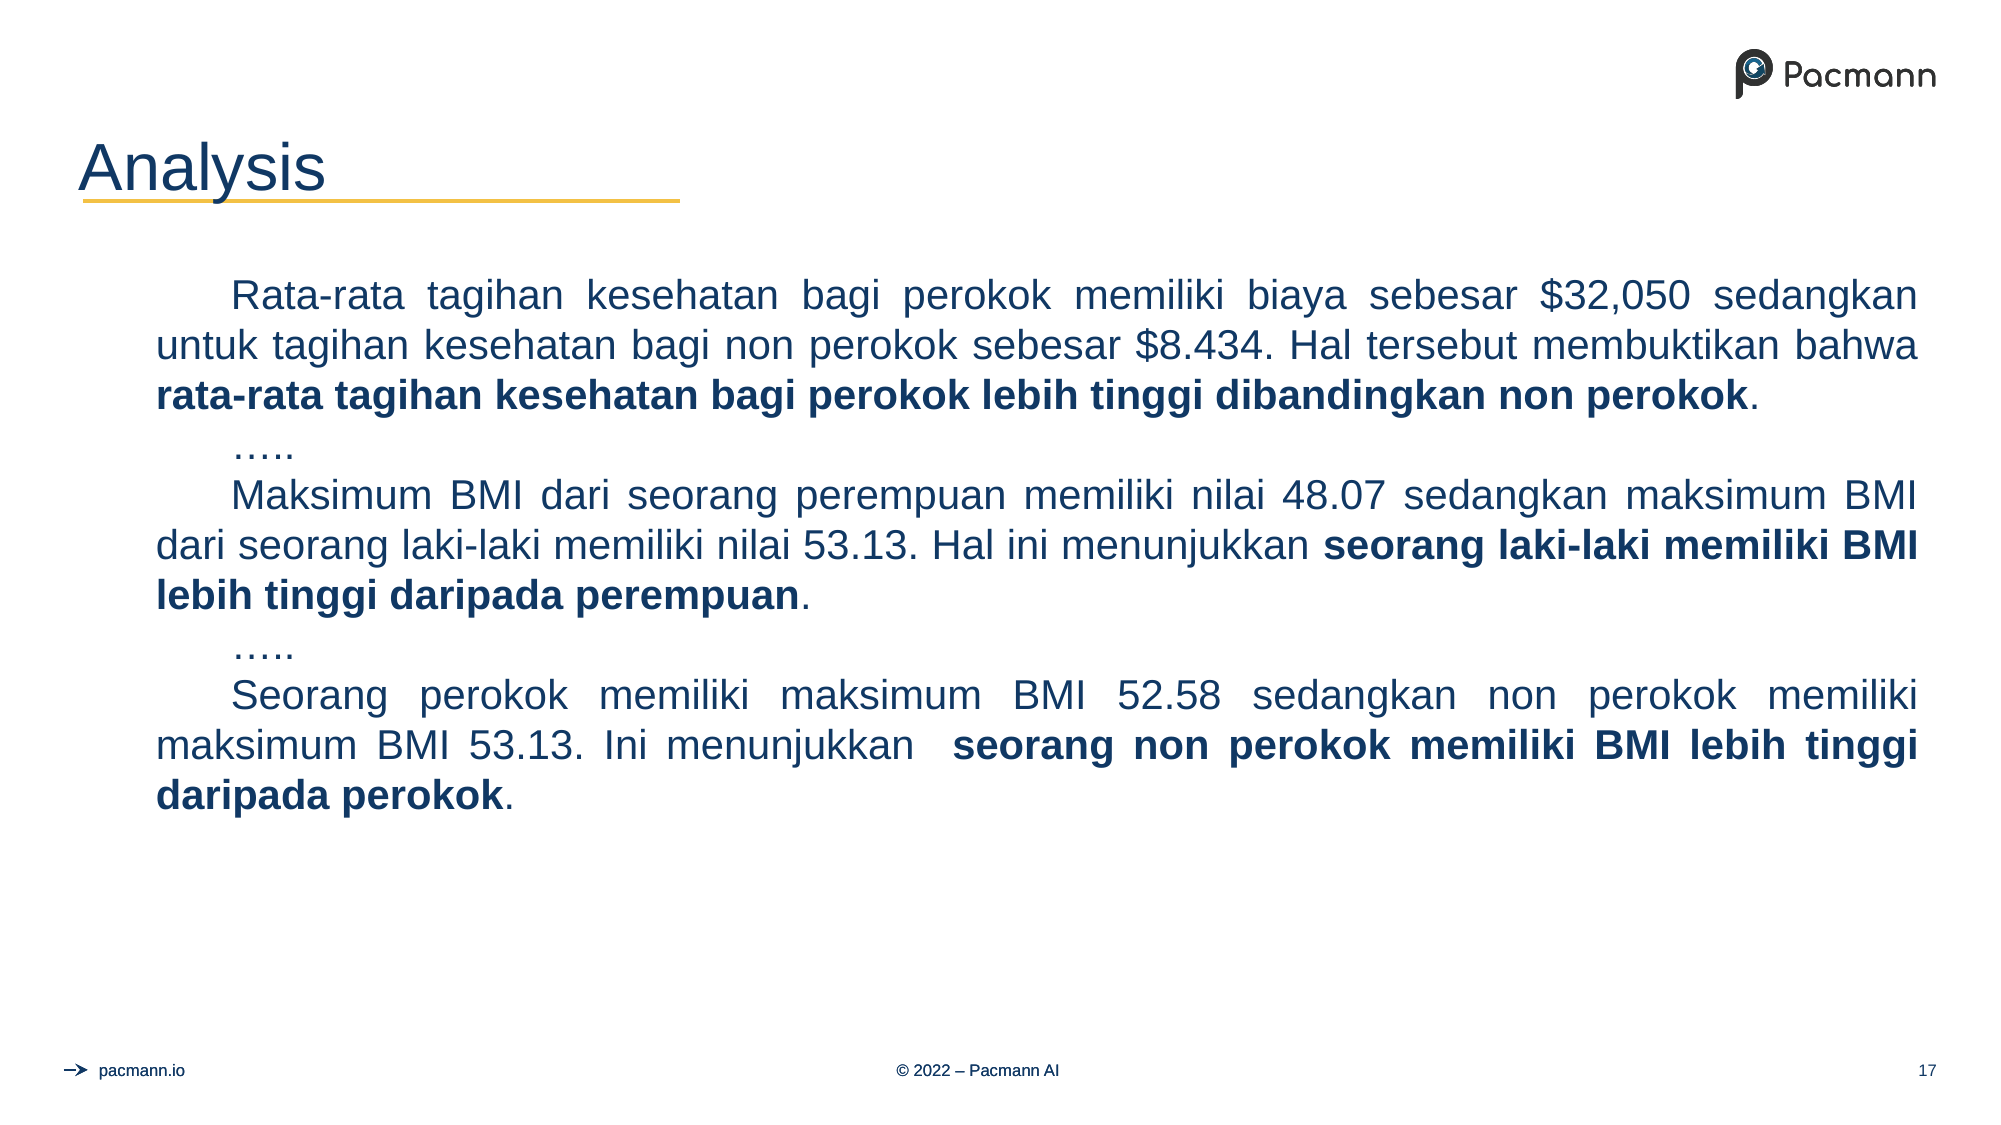

# Analysis
Rata-rata tagihan kesehatan bagi perokok memiliki biaya sebesar $32,050 sedangkan untuk tagihan kesehatan bagi non perokok sebesar $8.434. Hal tersebut membuktikan bahwa rata-rata tagihan kesehatan bagi perokok lebih tinggi dibandingkan non perokok.
…..
Maksimum BMI dari seorang perempuan memiliki nilai 48.07 sedangkan maksimum BMI dari seorang laki-laki memiliki nilai 53.13. Hal ini menunjukkan seorang laki-laki memiliki BMI lebih tinggi daripada perempuan.
…..
Seorang perokok memiliki maksimum BMI 52.58 sedangkan non perokok memiliki maksimum BMI 53.13. Ini menunjukkan  seorang non perokok memiliki BMI lebih tinggi daripada perokok.